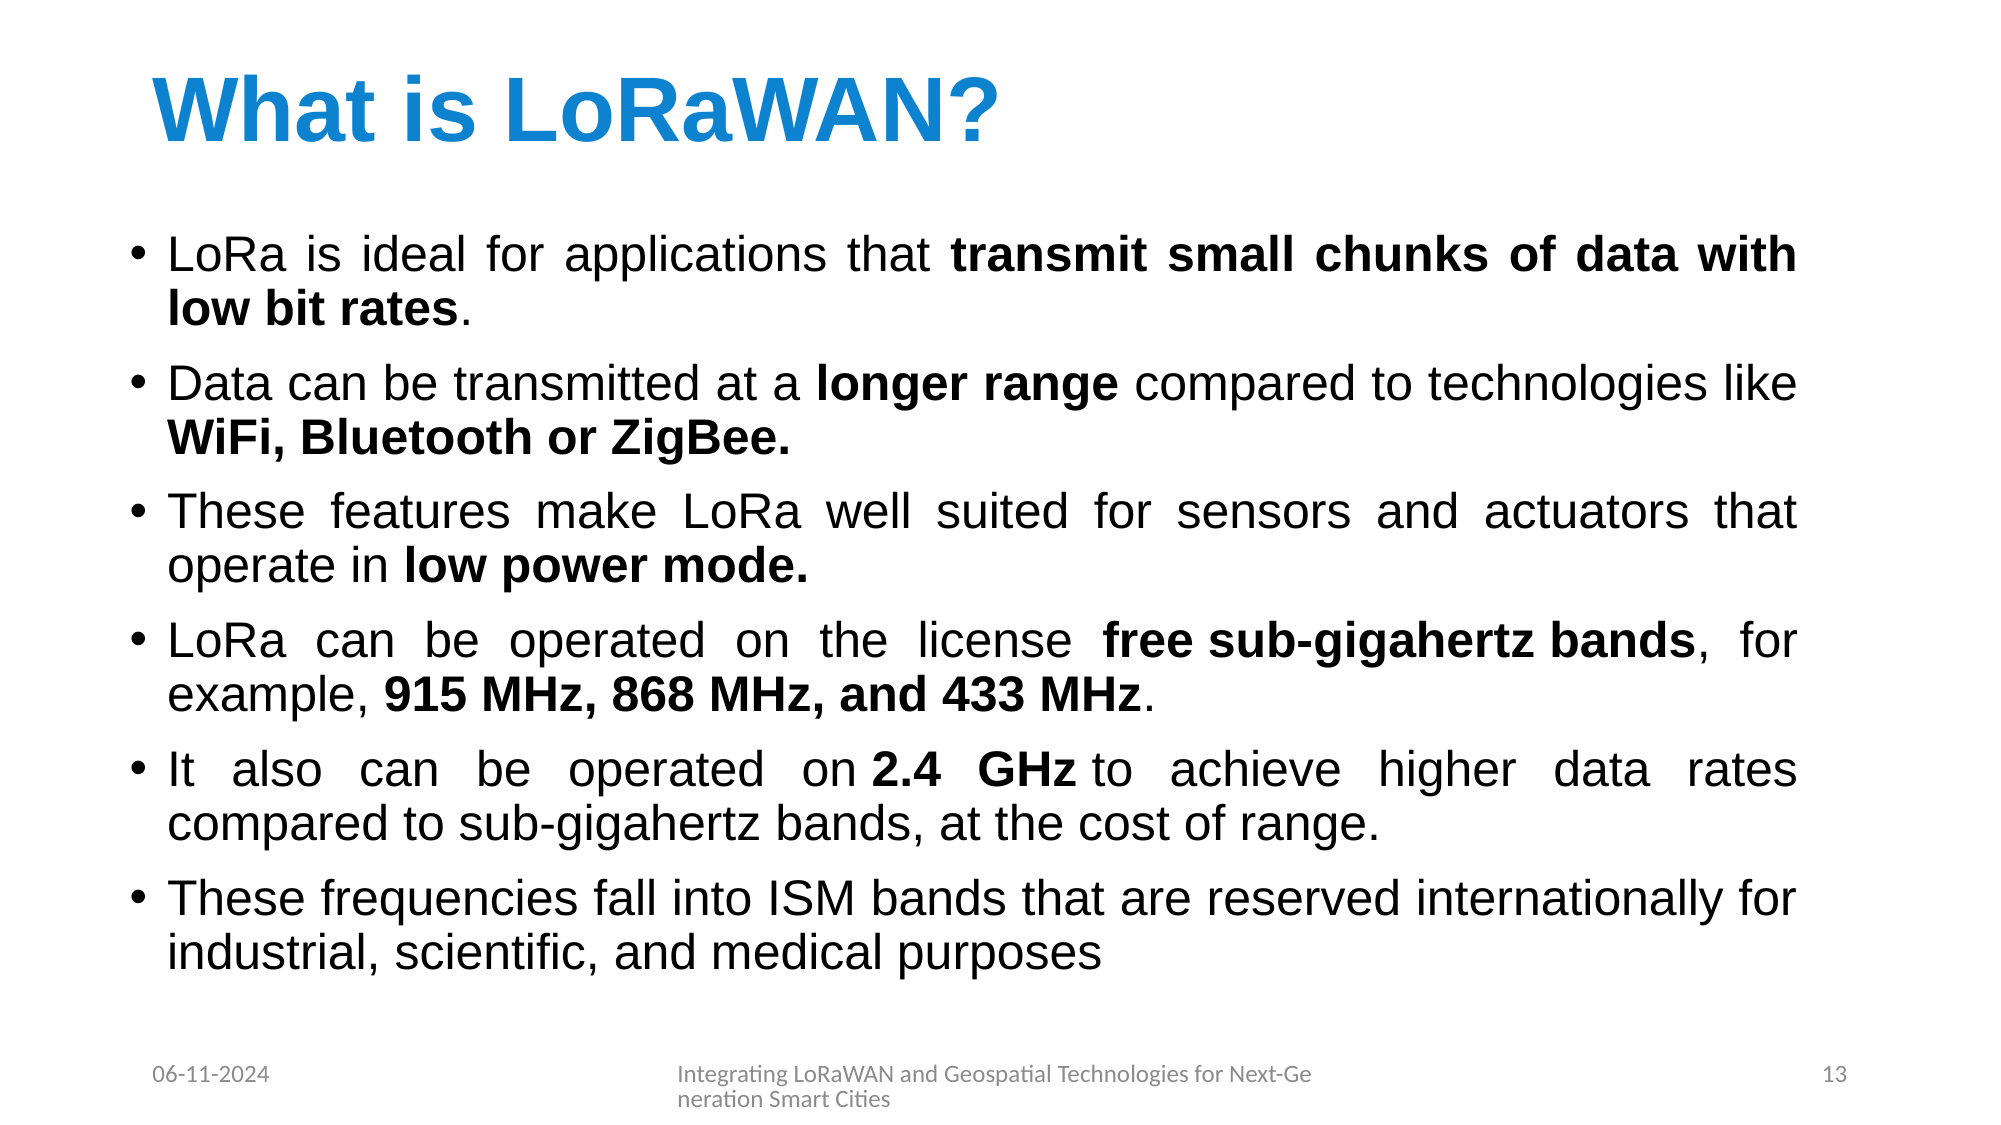

# What is LoRaWAN?

LoRa is ideal for applications that transmit small chunks of data with low bit rates.
Data can be transmitted at a longer range compared to technologies like WiFi, Bluetooth or ZigBee.
These features make LoRa well suited for sensors and actuators that operate in low power mode.
LoRa can be operated on the license free sub-gigahertz bands, for example, 915 MHz, 868 MHz, and 433 MHz.
It also can be operated on 2.4 GHz to achieve higher data rates compared to sub-gigahertz bands, at the cost of range.
These frequencies fall into ISM bands that are reserved internationally for industrial, scientific, and medical purposes

06-11-2024
Integrating LoRaWAN and Geospatial Technologies for Next-Generation Smart Cities
13